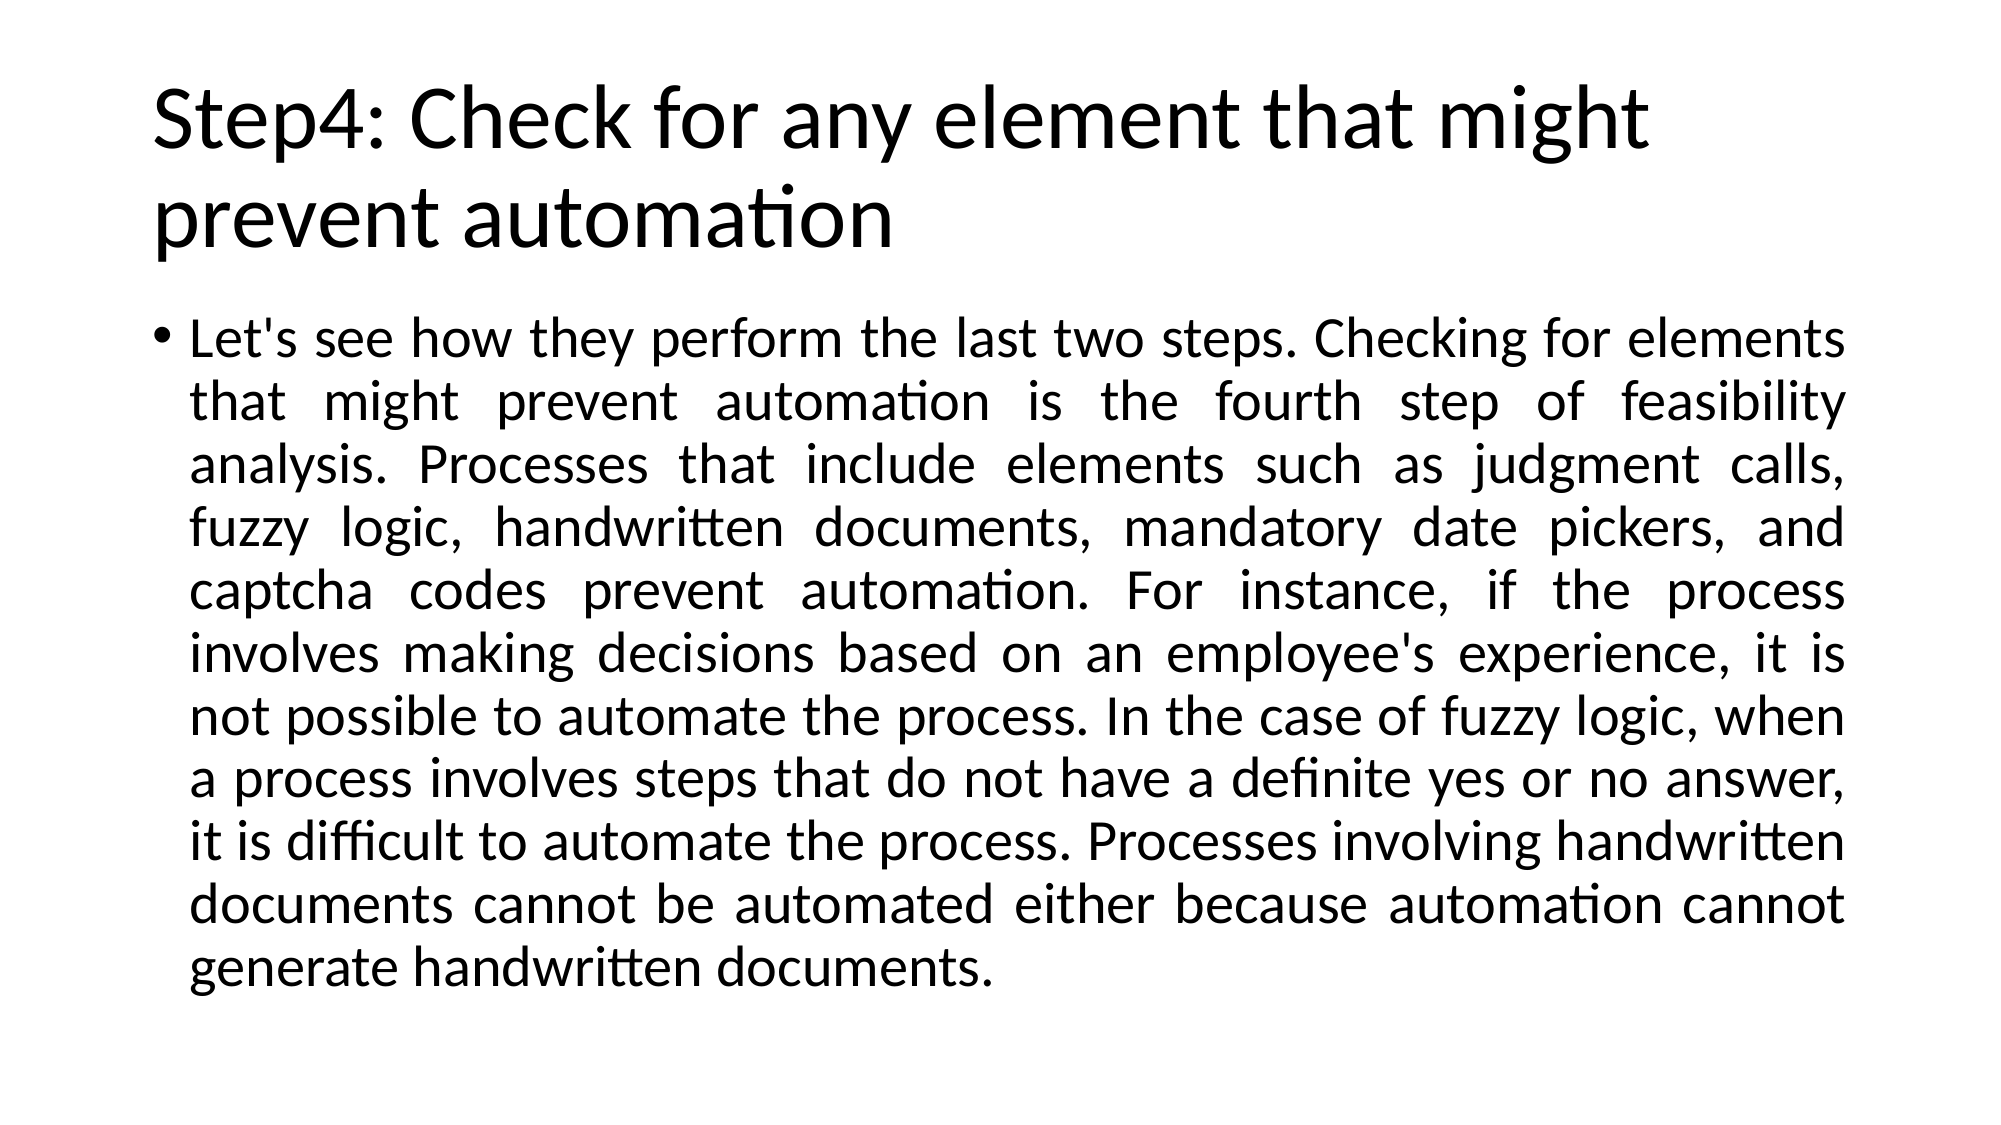

# Step4: Check for any element that might prevent automation
Let's see how they perform the last two steps. Checking for elements that might prevent automation is the fourth step of feasibility analysis. Processes that include elements such as judgment calls, fuzzy logic, handwritten documents, mandatory date pickers, and captcha codes prevent automation. For instance, if the process involves making decisions based on an employee's experience, it is not possible to automate the process. In the case of fuzzy logic, when a process involves steps that do not have a definite yes or no answer, it is difficult to automate the process. Processes involving handwritten documents cannot be automated either because automation cannot generate handwritten documents.